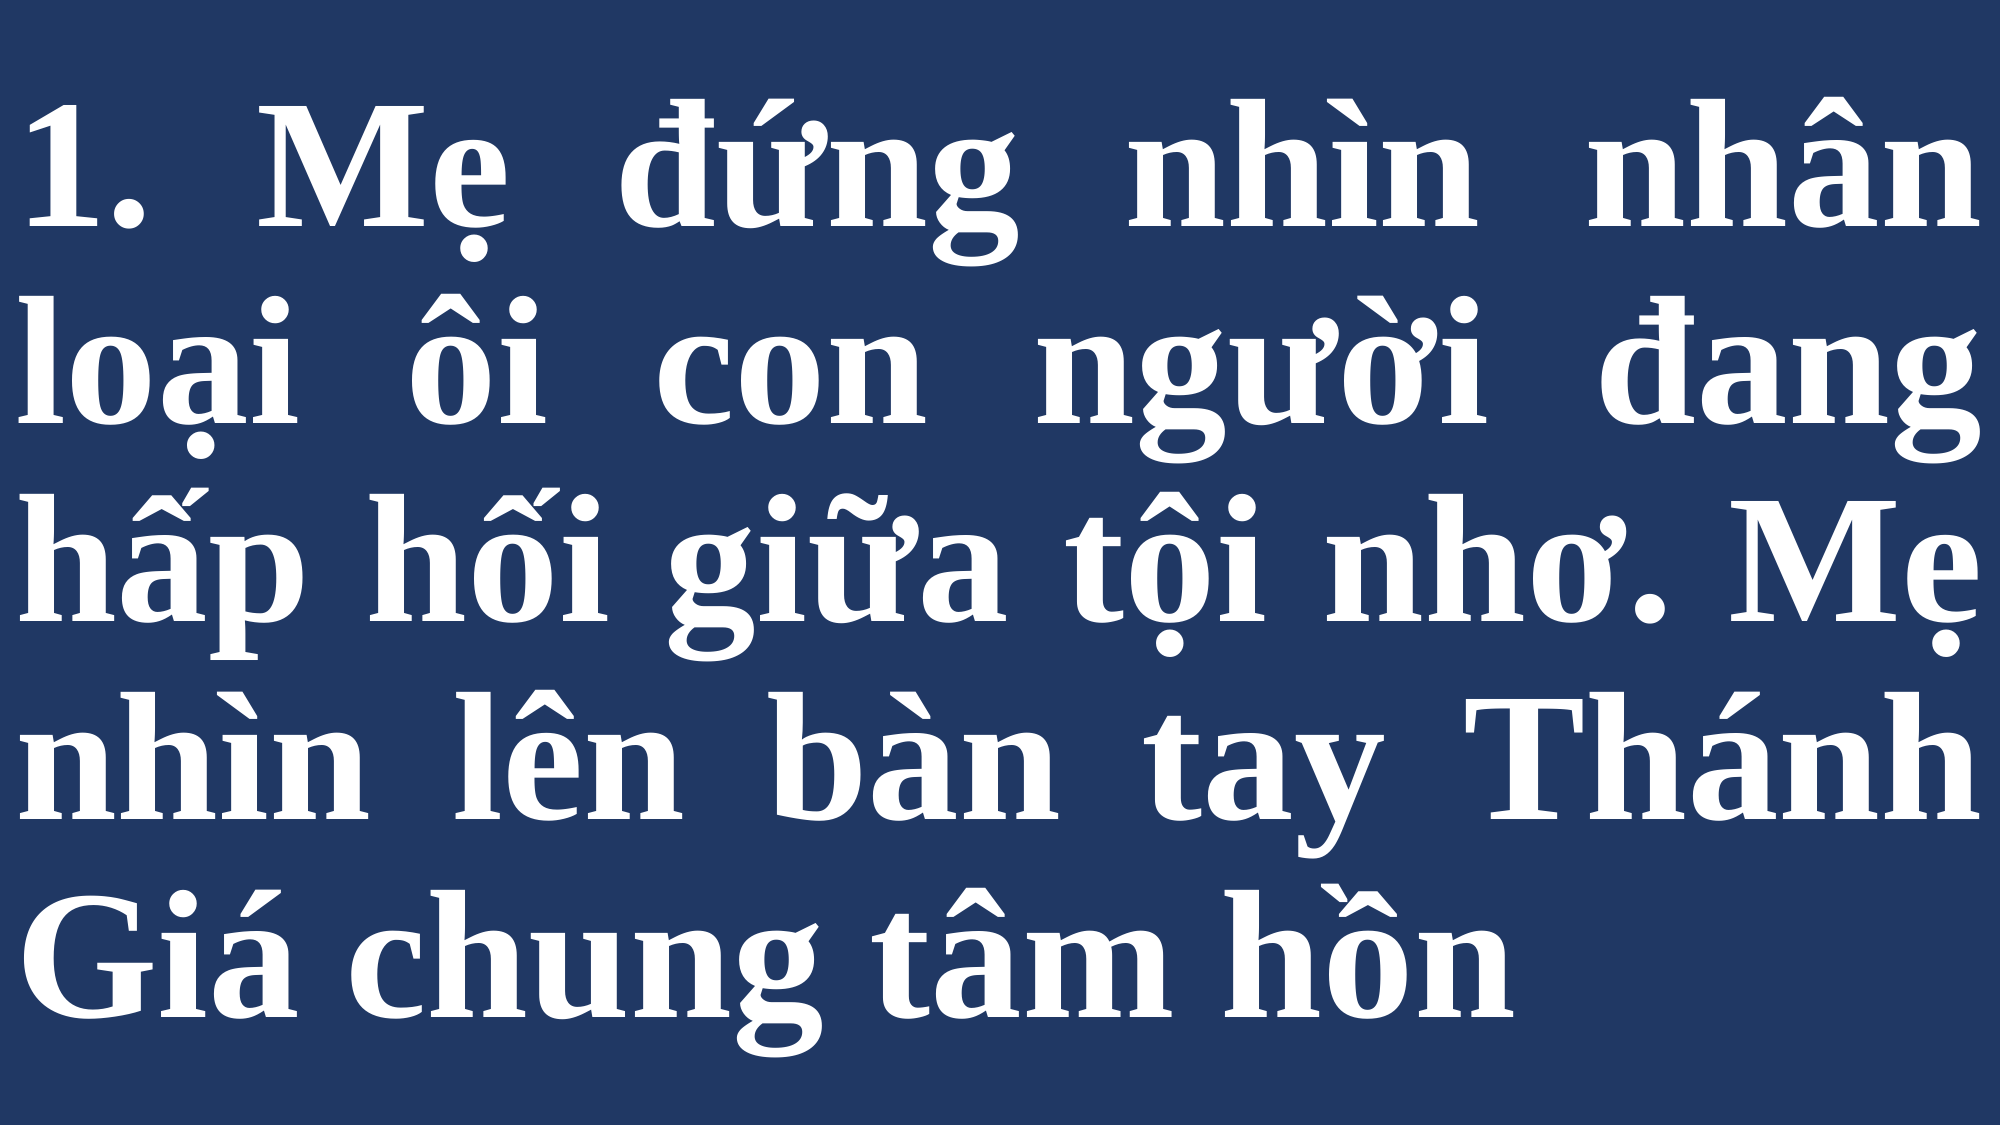

# 1. Mẹ đứng nhìn nhân loại ôi con người đang hấp hối giữa tội nhơ. Mẹ nhìn lên bàn tay Thánh Giá chung tâm hồn